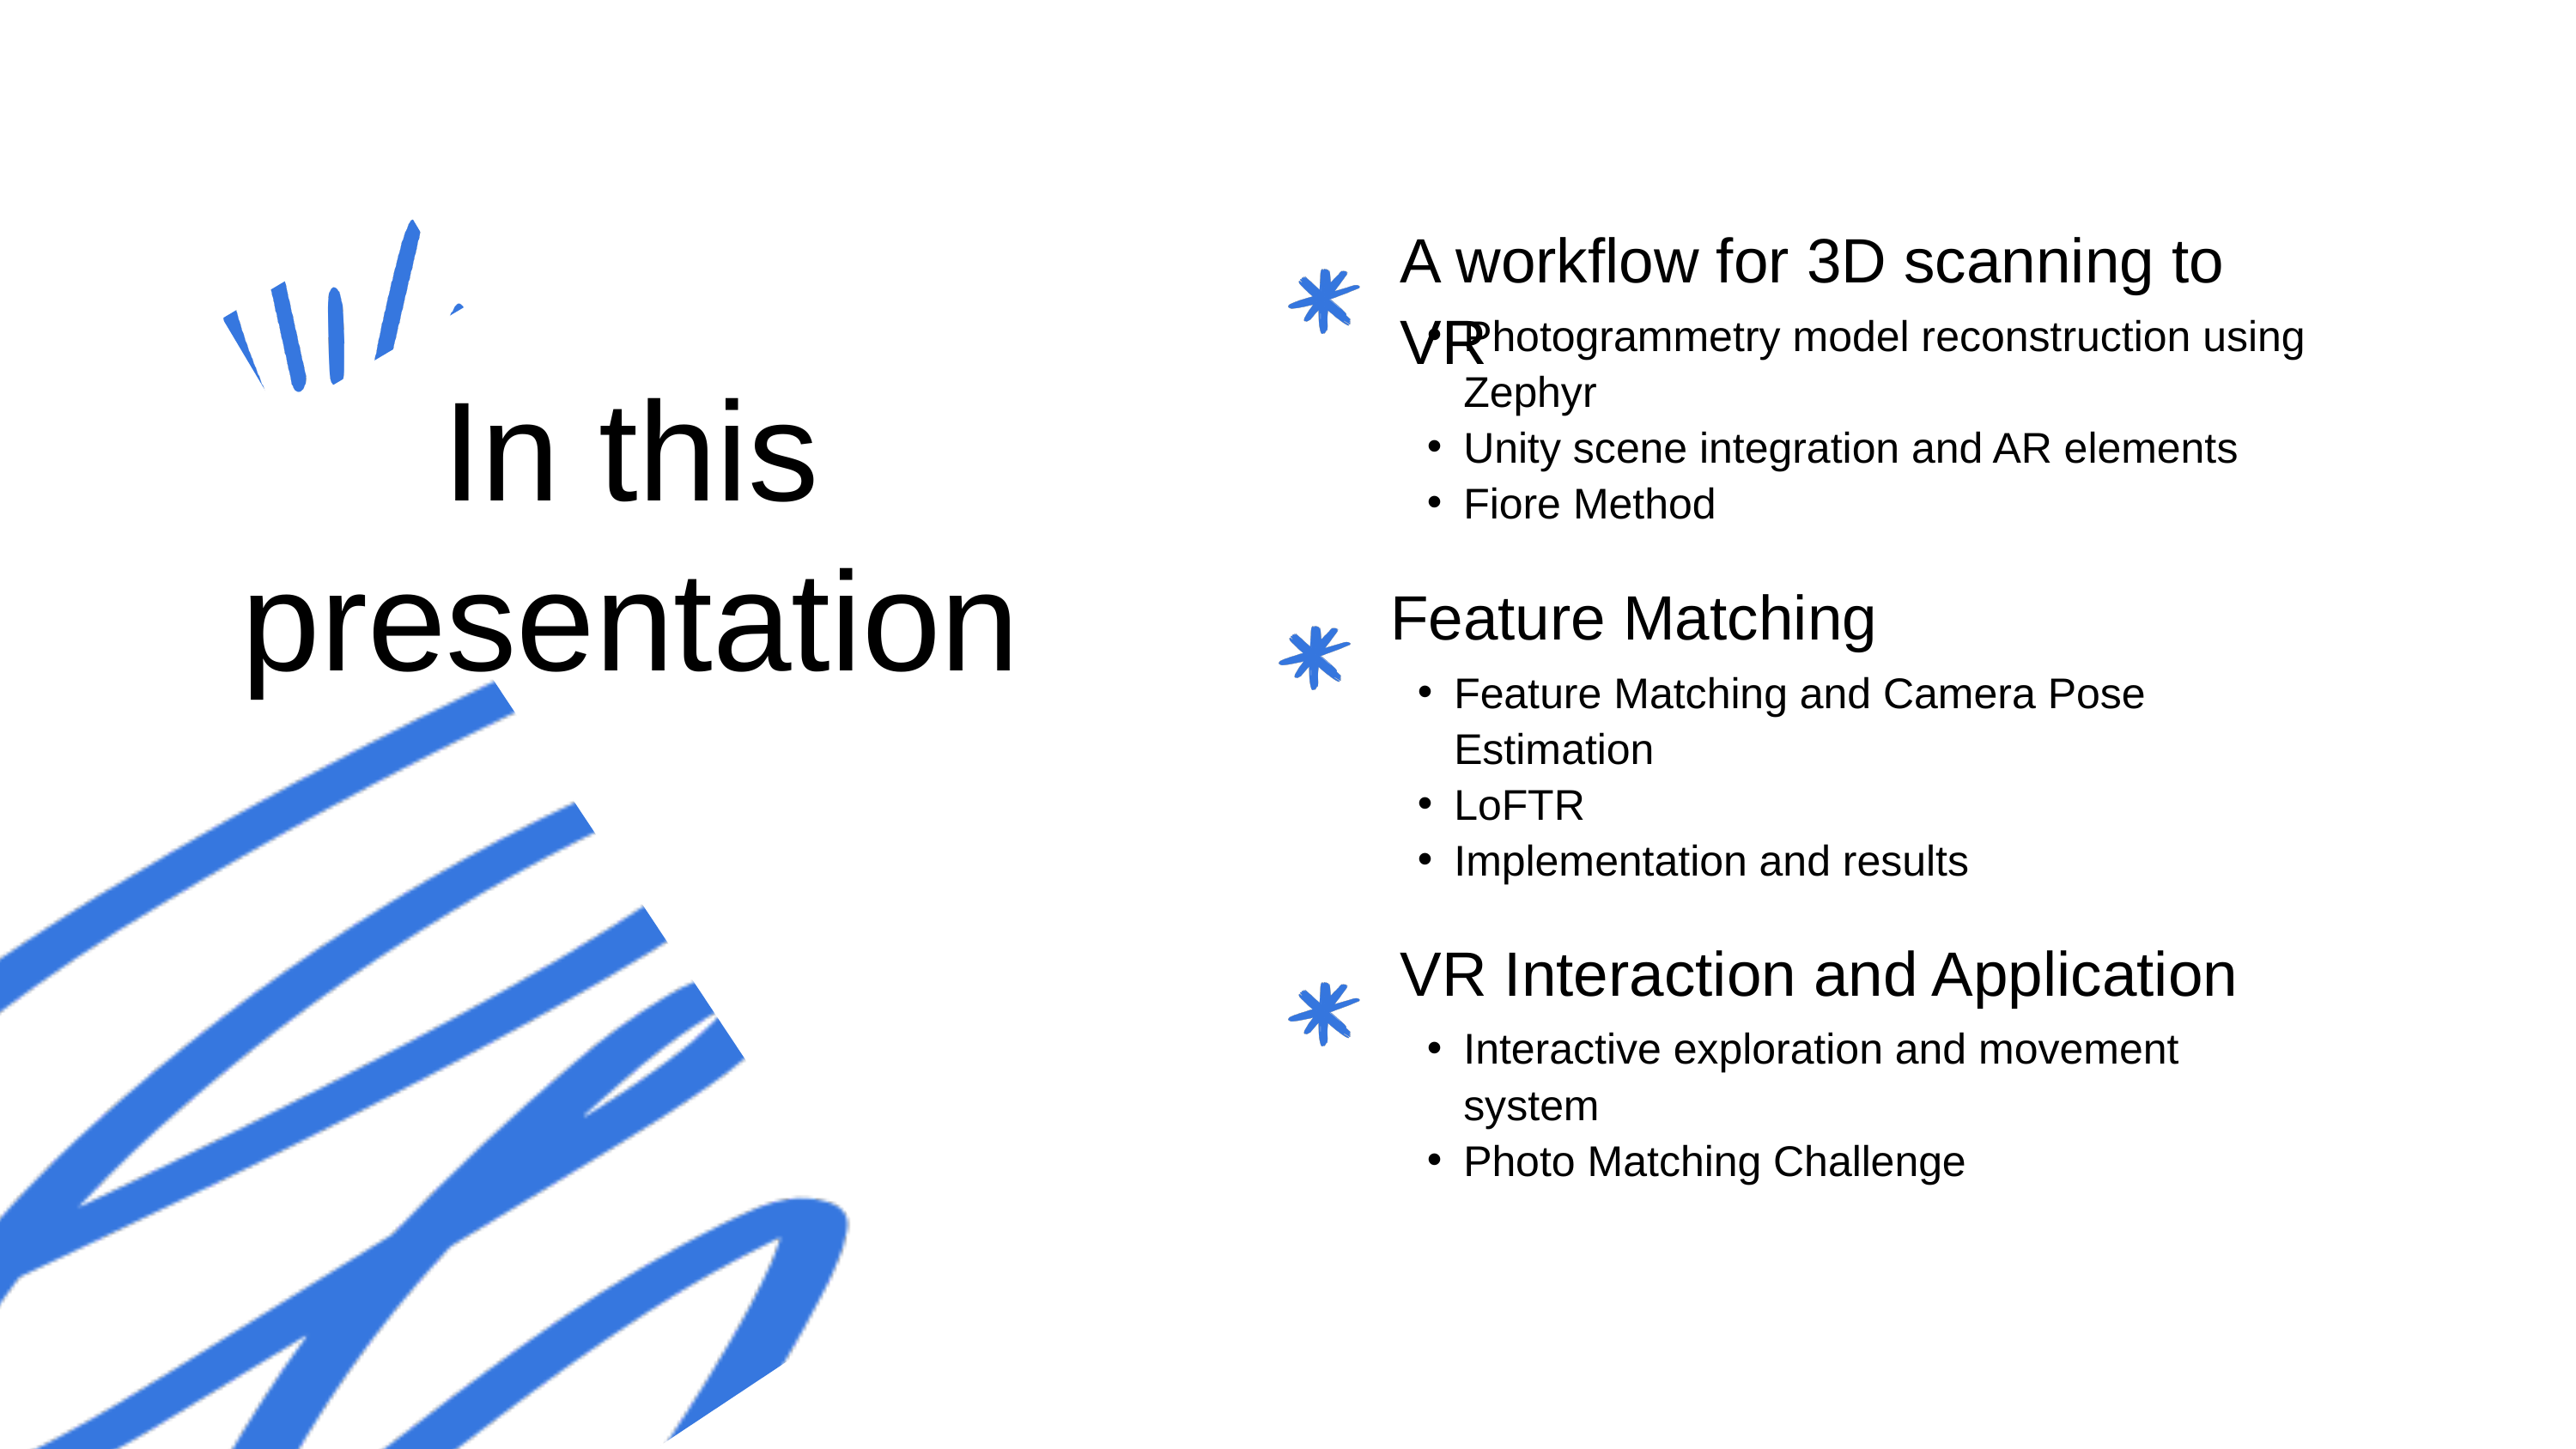

A workflow for 3D scanning to VR

Photogrammetry model reconstruction using Zephyr
Unity scene integration and AR elements
Fiore Method
In this presentation
Feature Matching

Feature Matching and Camera Pose Estimation
LoFTR
Implementation and results

VR Interaction and Application

Interactive exploration and movement system
Photo Matching Challenge